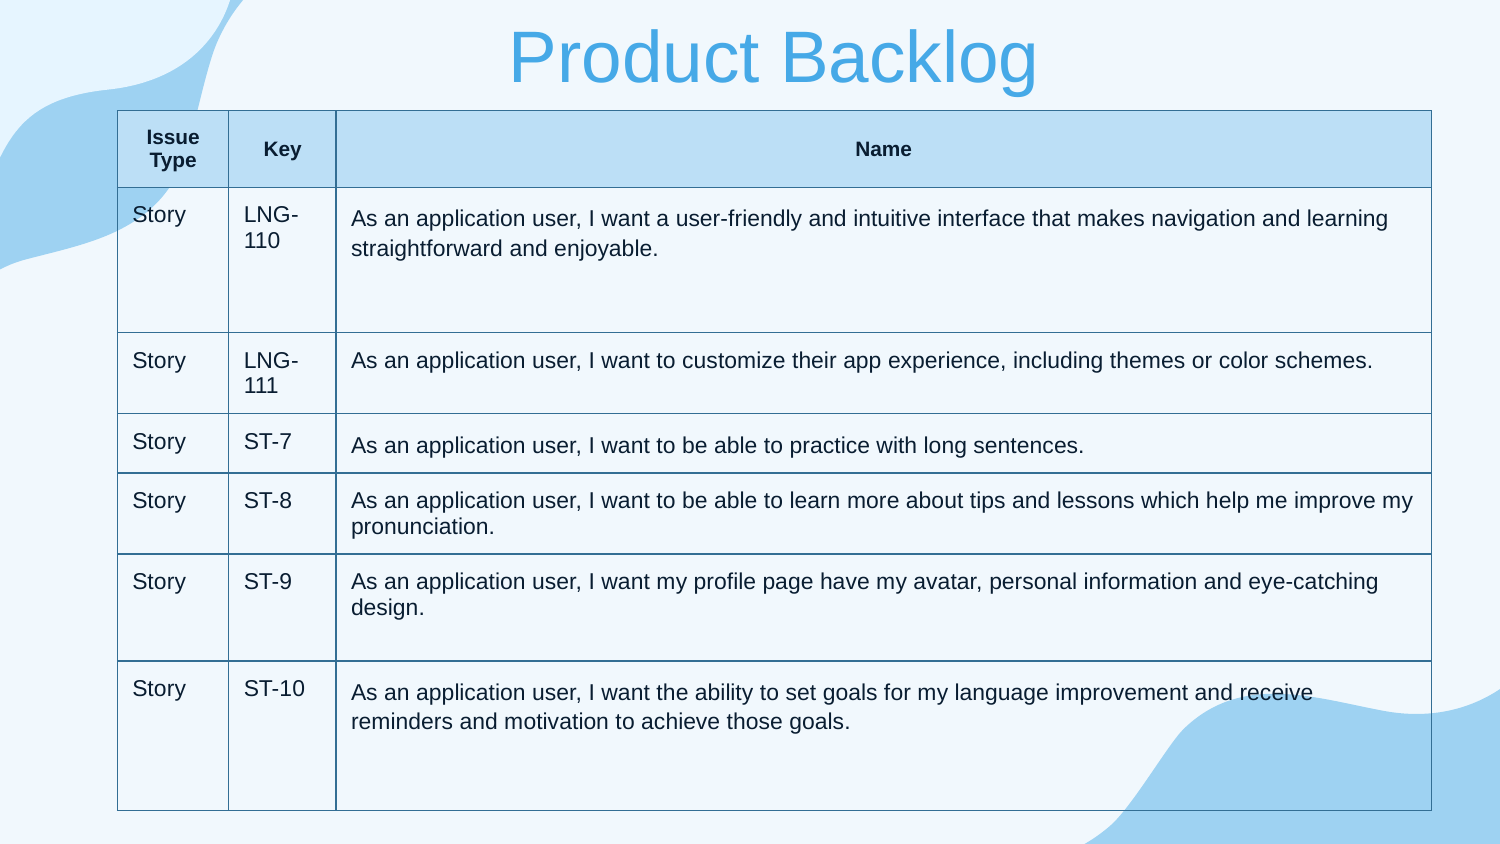

# Product Backlog
| Issue Type | Key | Name |
| --- | --- | --- |
| Story | LNG-110 | As an application user, I want a user-friendly and intuitive interface that makes navigation and learning straightforward and enjoyable. |
| Story | LNG-111 | As an application user, I want to customize their app experience, including themes or color schemes. |
| Story | ST-7 | As an application user, I want to be able to practice with long sentences. |
| Story | ST-8 | As an application user, I want to be able to learn more about tips and lessons which help me improve my pronunciation. |
| Story | ST-9 | As an application user, I want my profile page have my avatar, personal information and eye-catching design. |
| Story | ST-10 | As an application user, I want the ability to set goals for my language improvement and receive reminders and motivation to achieve those goals. |